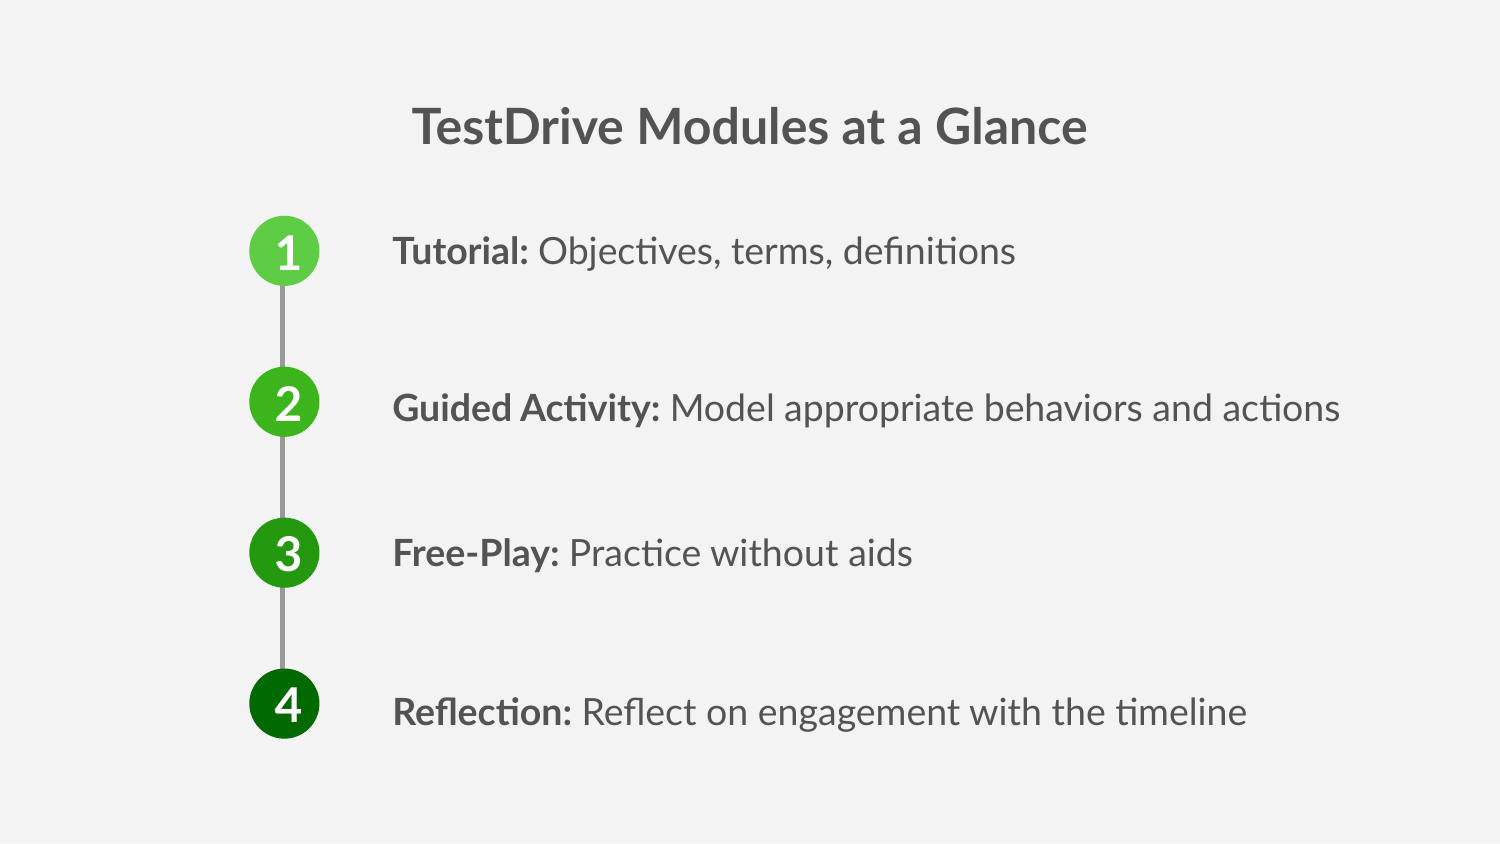

# TestDrive Modules at a Glance
Tutorial: Objectives, terms, definitions
1
2
Guided Activity: Model appropriate behaviors and actions
3
Free-Play: Practice without aids
4
Reflection: Reflect on engagement with the timeline